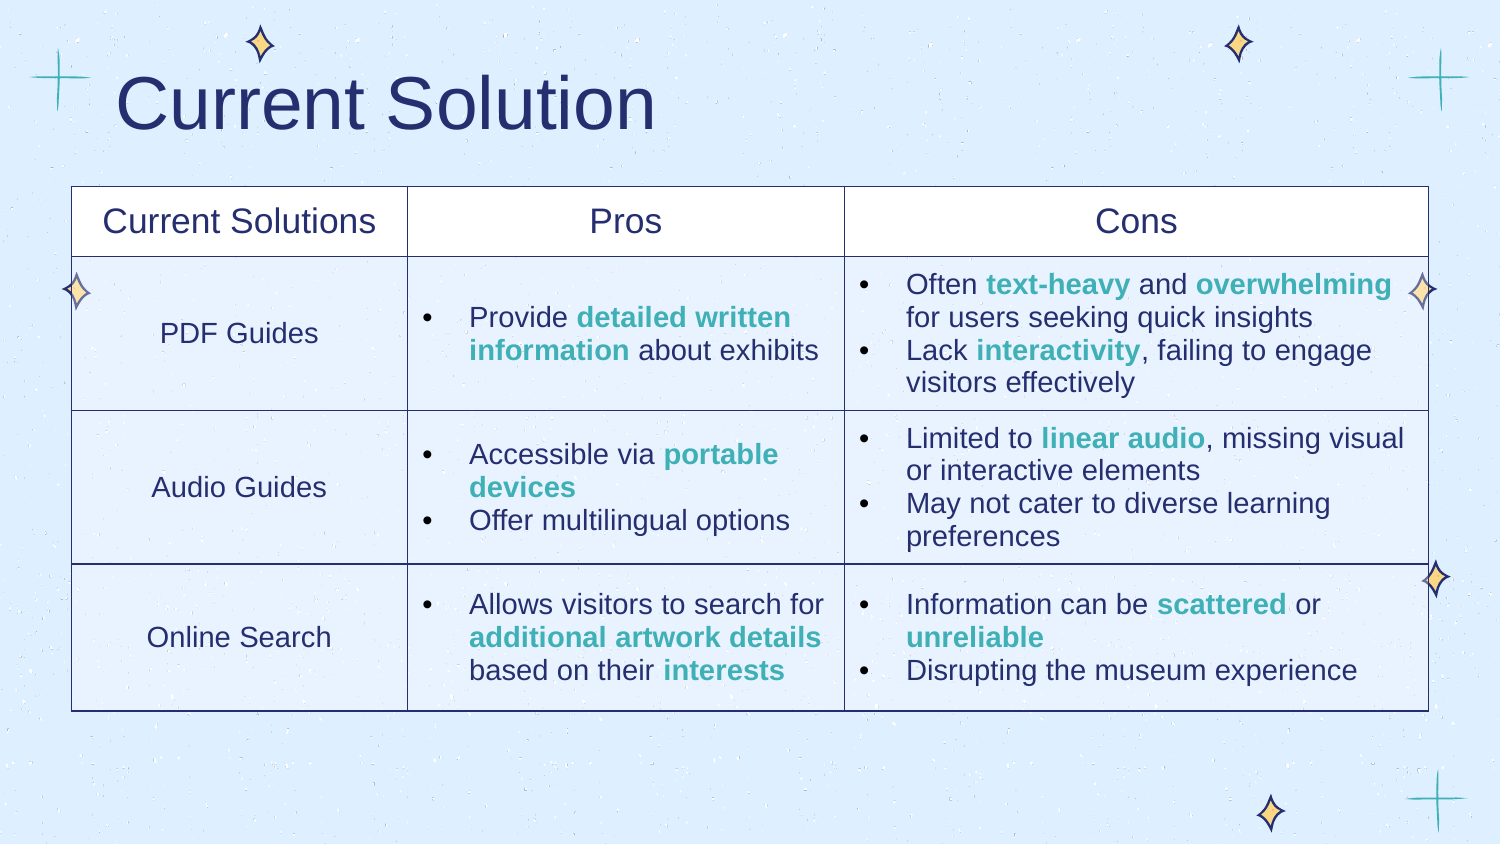

Current Solution

| Current Solutions | Pros | Cons |
| --- | --- | --- |
| PDF Guides | Provide detailed written information about exhibits | Often text-heavy and overwhelming for users seeking quick insights Lack interactivity, failing to engage visitors effectively |
| Audio Guides | Accessible via portable devices Offer multilingual options | Limited to linear audio, missing visual or interactive elements May not cater to diverse learning preferences |
| Online Search | Allows visitors to search for additional artwork details based on their interests | Information can be scattered or unreliable Disrupting the museum experience |